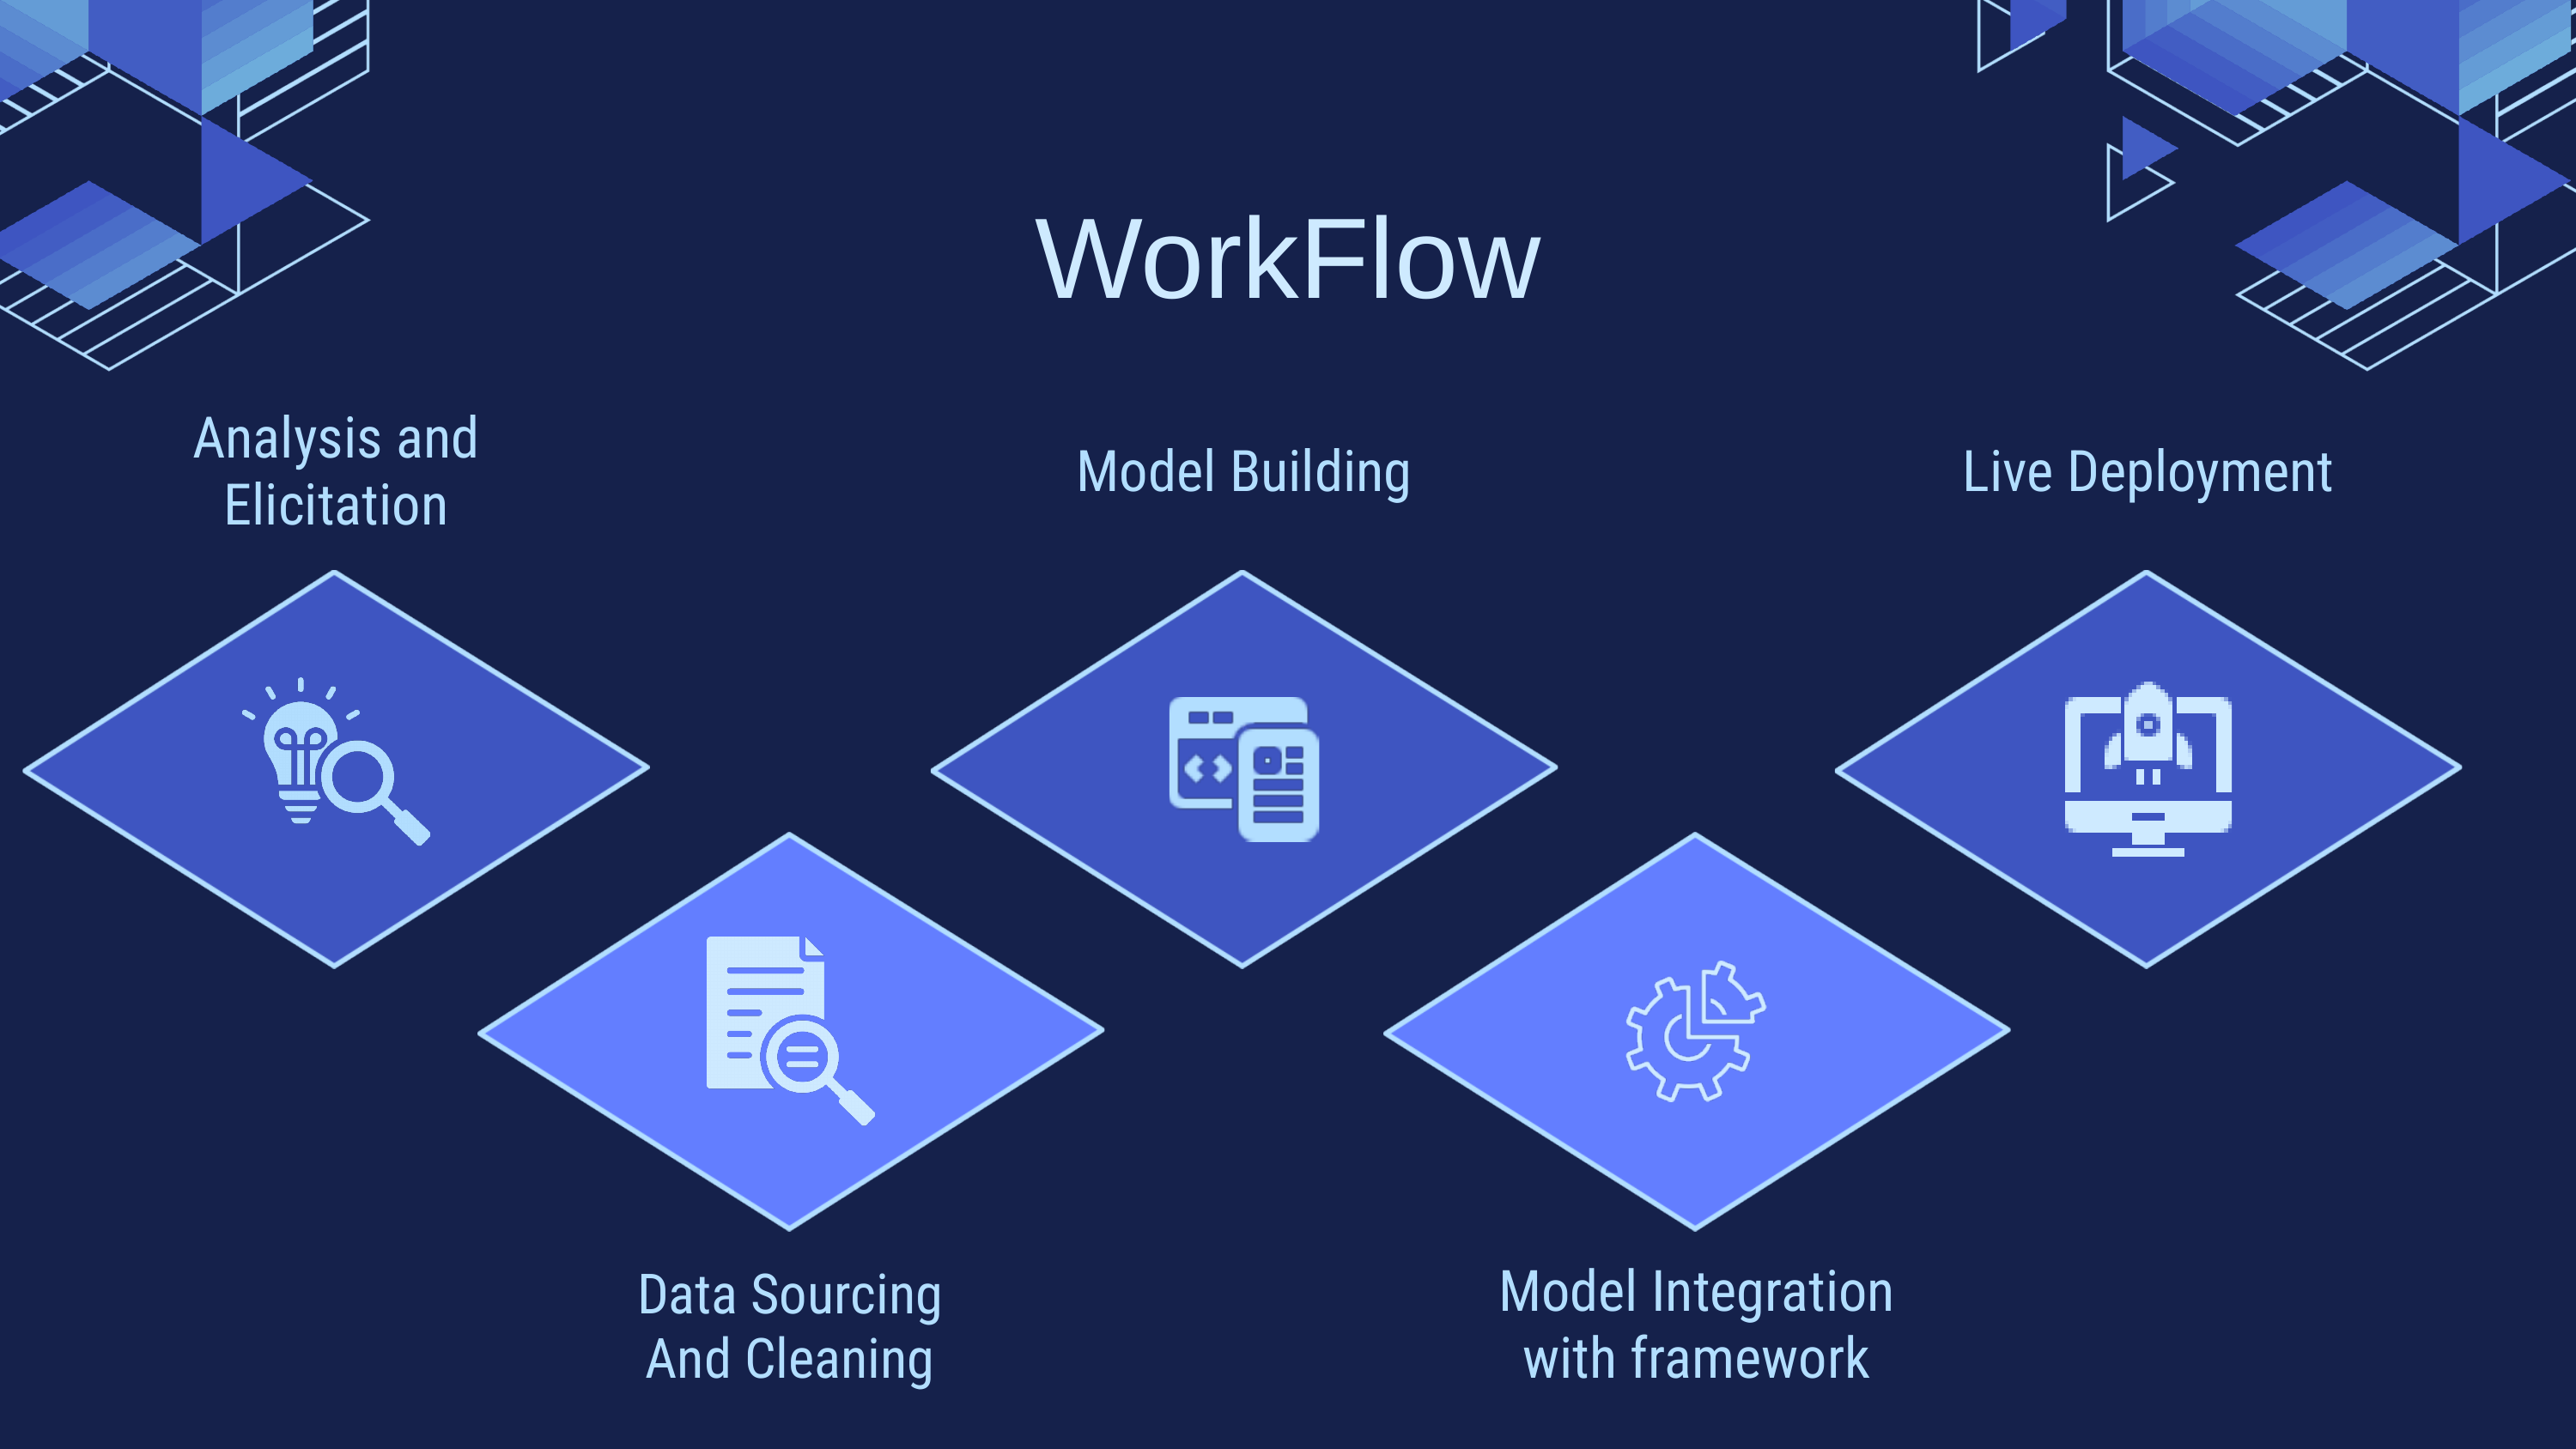

WorkFlow
Analysis and Elicitation
Model Building
Live Deployment

Model Integration
with framework
Data Sourcing
And Cleaning